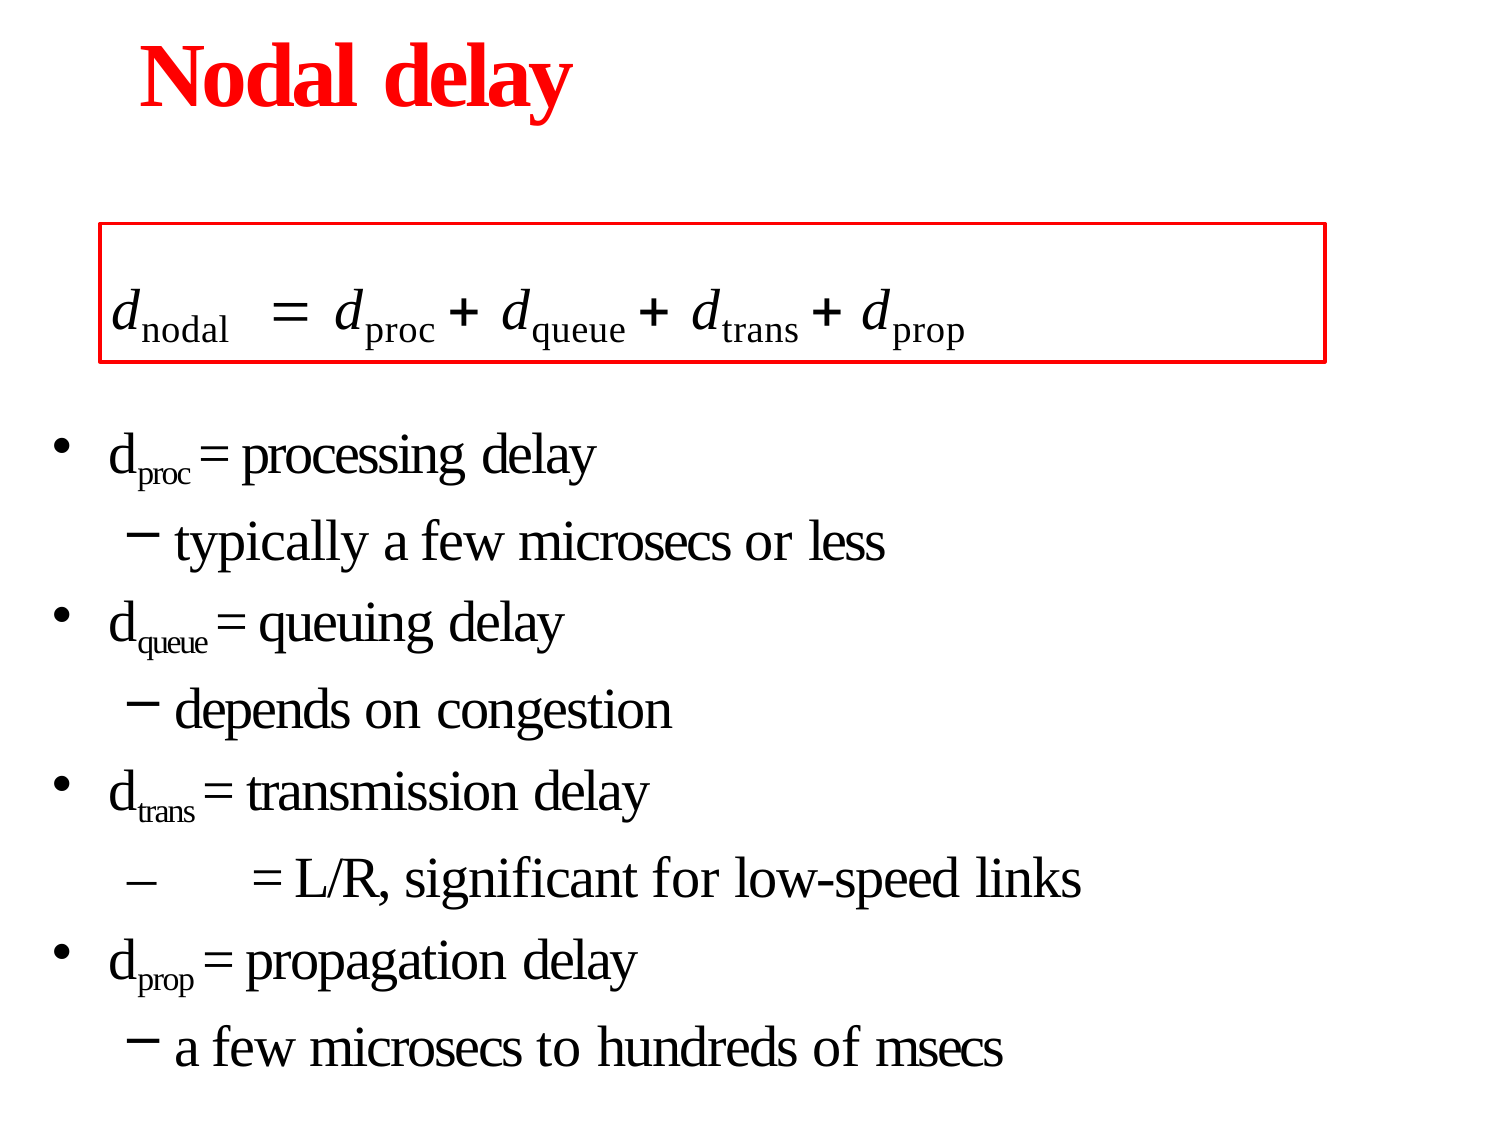

# Nodal delay
dnodal	= dproc + dqueue + dtrans + dprop
dproc = processing delay
typically a few microsecs or less
dqueue = queuing delay
depends on congestion
dtrans = transmission delay
–	= L/R, significant for low-speed links
dprop = propagation delay
a few microsecs to hundreds of msecs